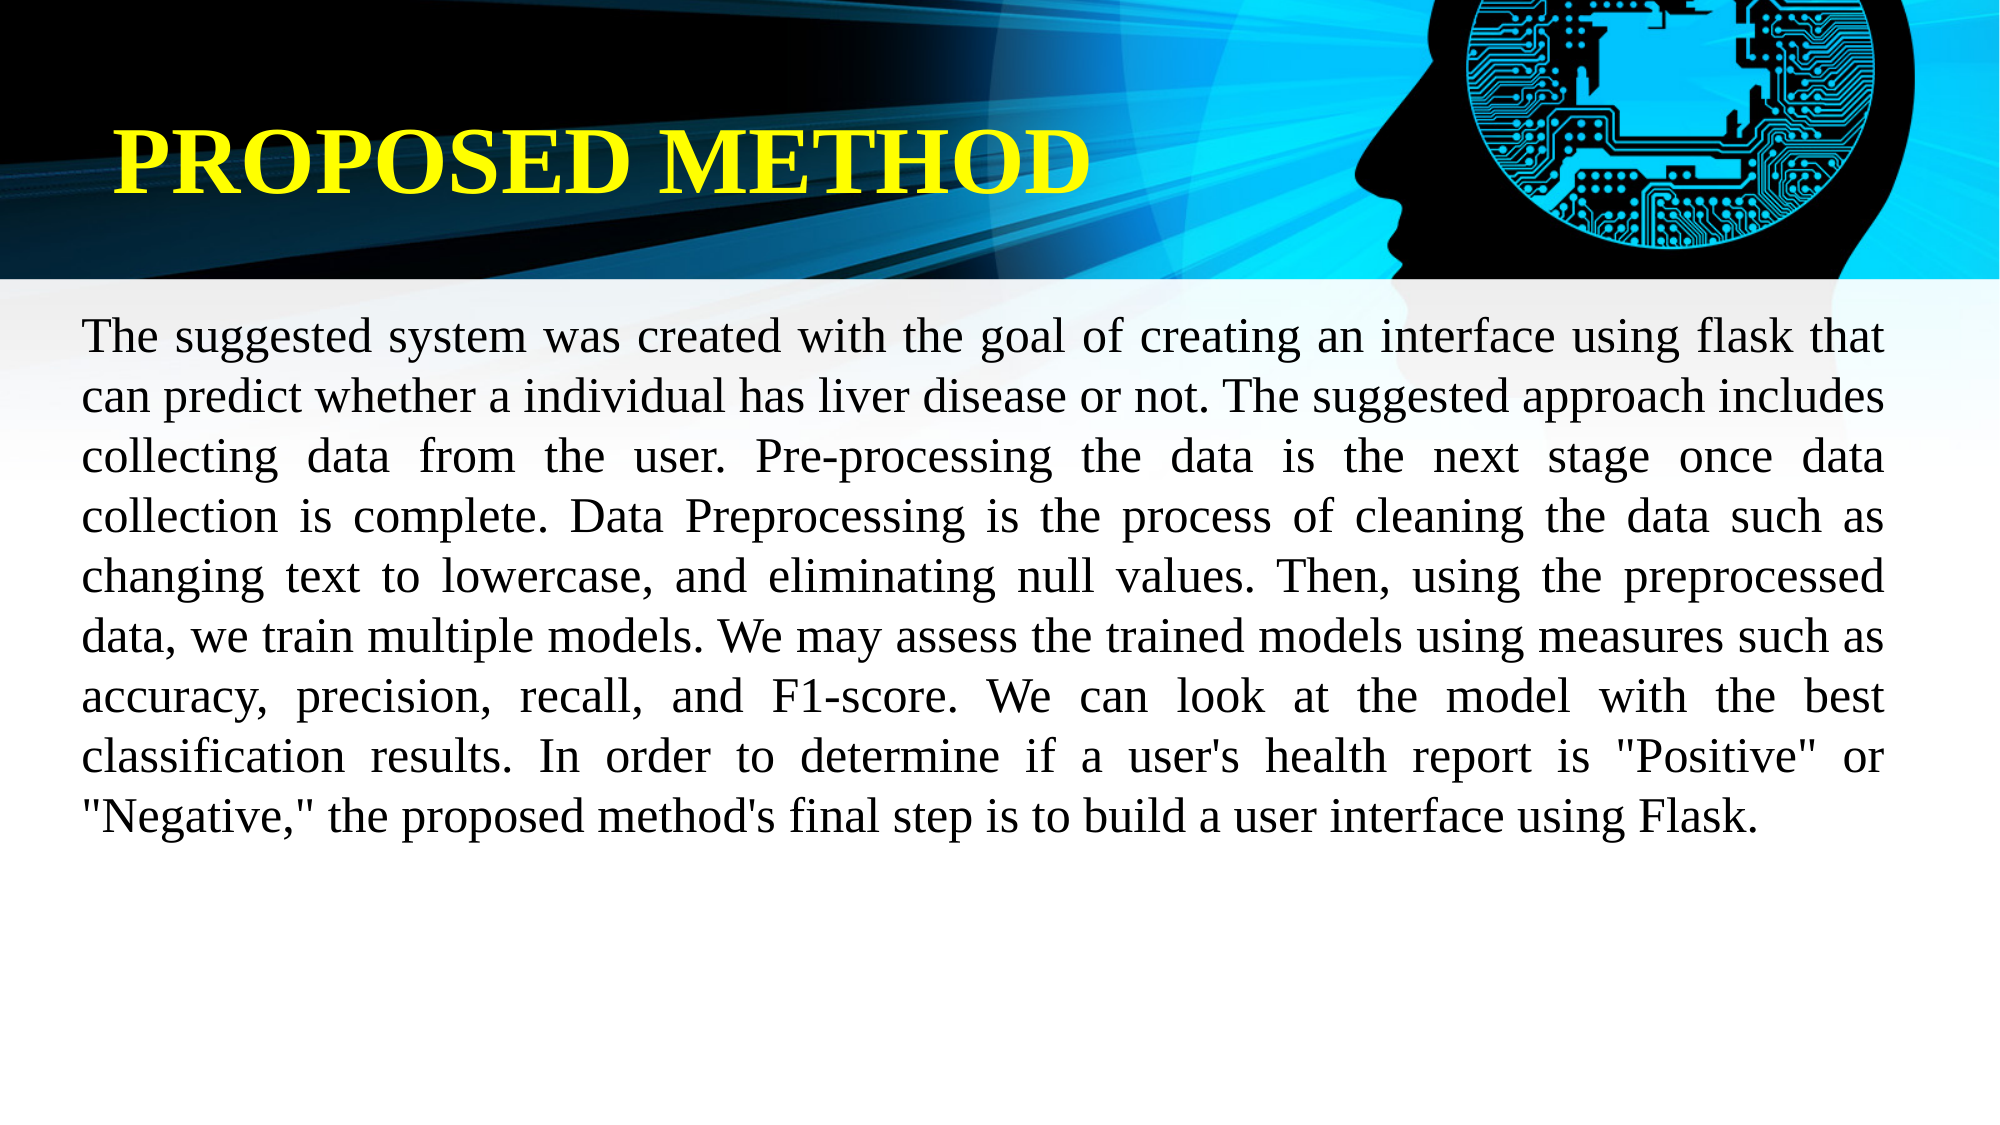

PROPOSED METHOD
The suggested system was created with the goal of creating an interface using flask that can predict whether a individual has liver disease or not. The suggested approach includes collecting data from the user. Pre-processing the data is the next stage once data collection is complete. Data Preprocessing is the process of cleaning the data such as changing text to lowercase, and eliminating null values. Then, using the preprocessed data, we train multiple models. We may assess the trained models using measures such as accuracy, precision, recall, and F1-score. We can look at the model with the best classification results. In order to determine if a user's health report is "Positive" or "Negative," the proposed method's final step is to build a user interface using Flask.